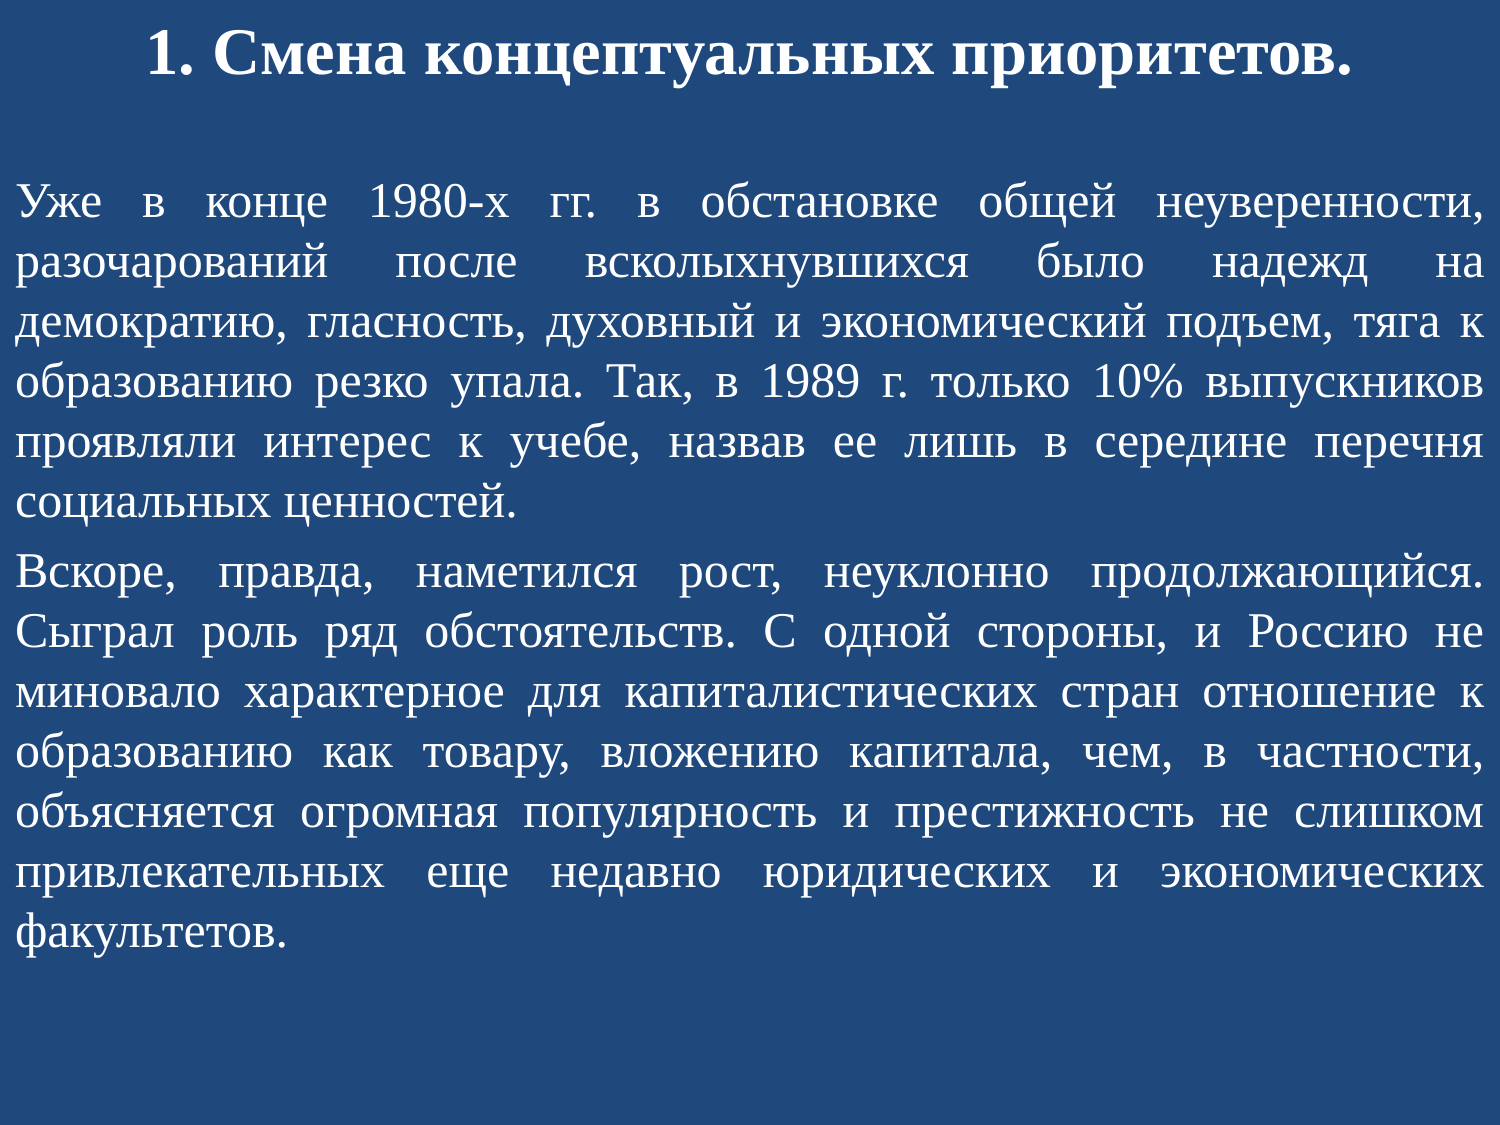

1. Смена концептуальных приоритетов.

Уже в конце 1980-х гг. в обстановке общей неуверенности, разочарований после всколыхнувшихся было надежд на демократию, гласность, духовный и экономический подъем, тяга к образованию резко упала. Так, в 1989 г. только 10% выпускников проявляли интерес к учебе, назвав ее лишь в середине перечня социальных ценностей.
Вскоре, правда, наметился рост, неуклонно продолжающийся. Сыграл роль ряд обстоятельств. С одной стороны, и Россию не миновало характерное для капиталистических стран отношение к образованию как товару, вложению капитала, чем, в частности, объясняется огромная популярность и престижность не слишком привлекательных еще недавно юридических и экономических факультетов.